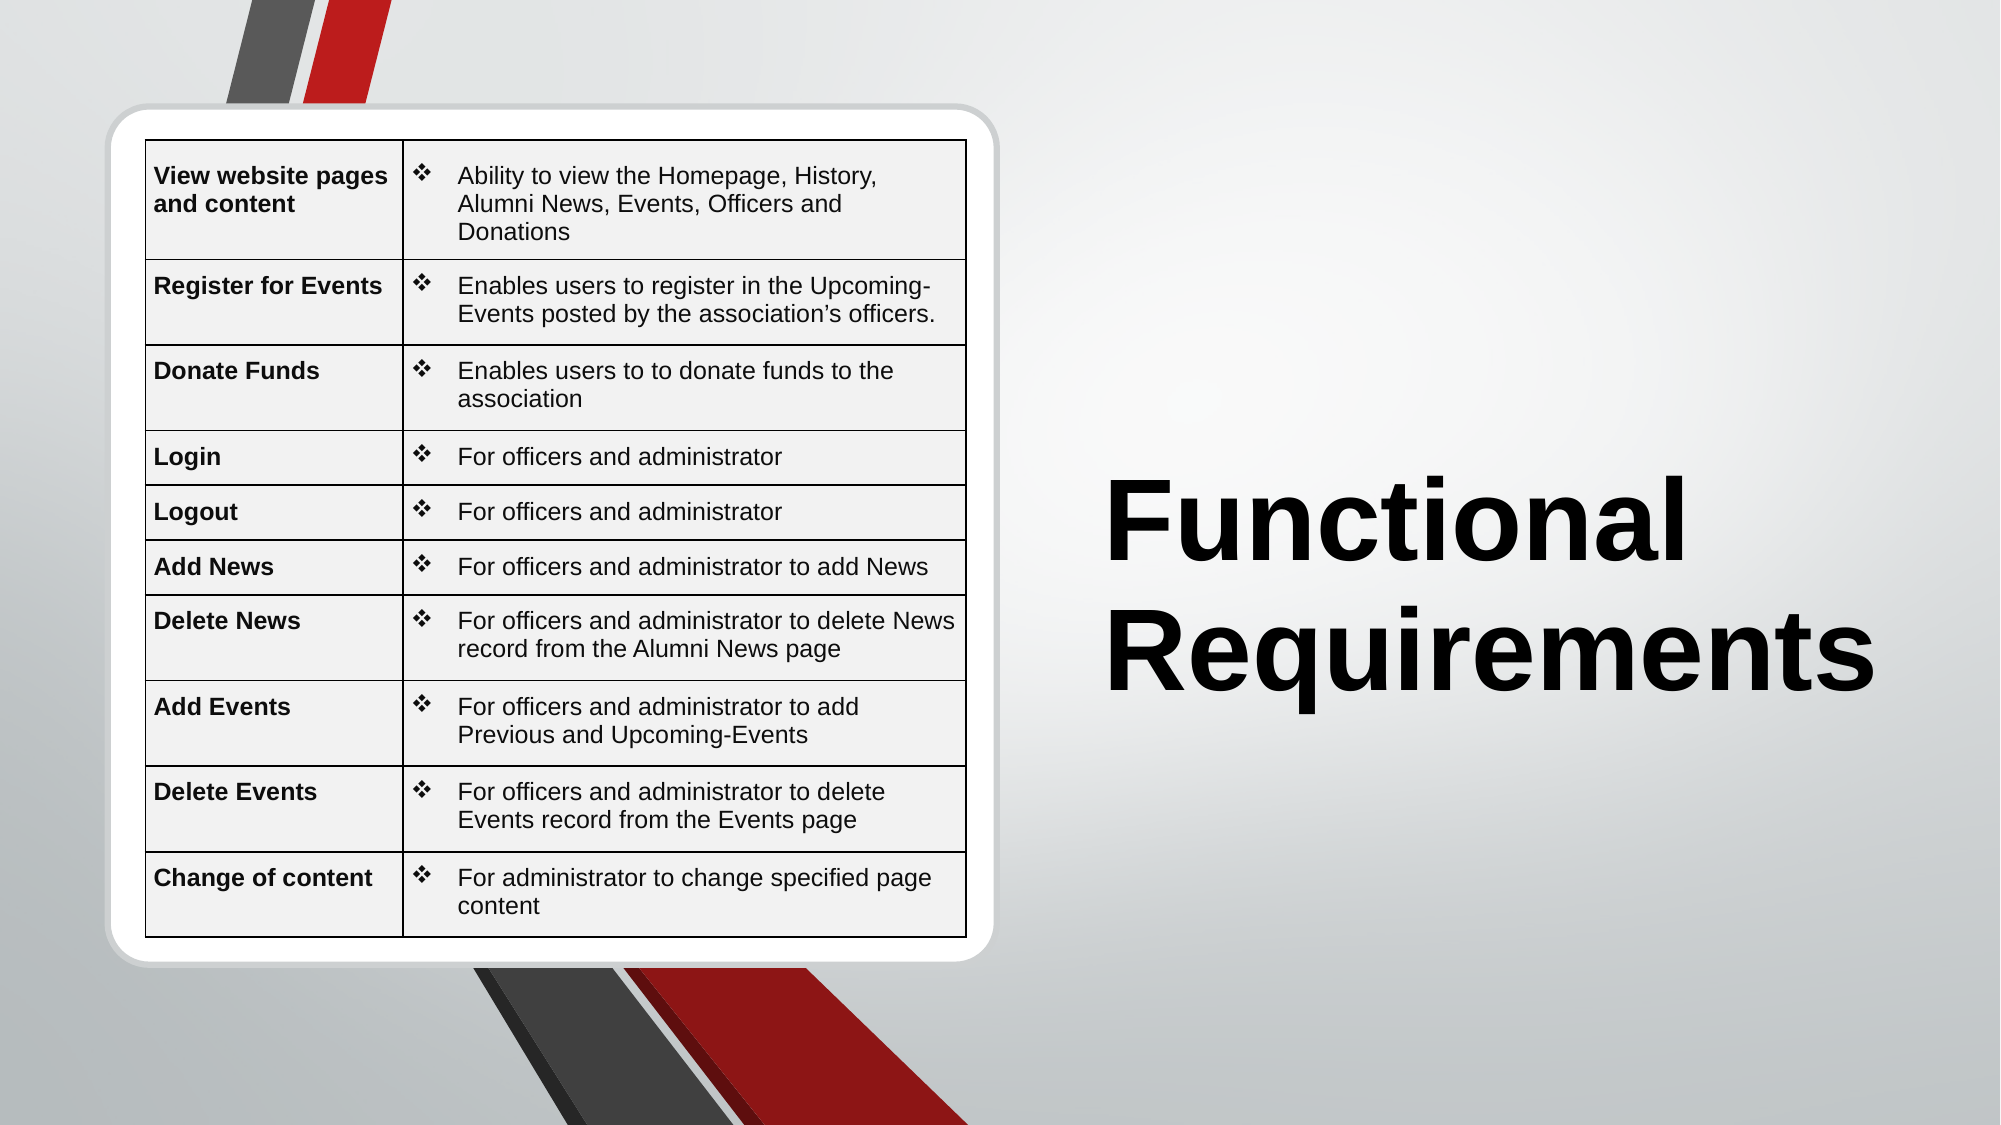

| View website pages and content | Ability to view the Homepage, History, Alumni News, Events, Officers and Donations |
| --- | --- |
| Register for Events | Enables users to register in the Upcoming-Events posted by the association’s officers. |
| Donate Funds | Enables users to to donate funds to the association |
| Login | For officers and administrator |
| Logout | For officers and administrator |
| Add News | For officers and administrator to add News |
| Delete News | For officers and administrator to delete News record from the Alumni News page |
| Add Events | For officers and administrator to add Previous and Upcoming-Events |
| Delete Events | For officers and administrator to delete Events record from the Events page |
| Change of content | For administrator to change specified page content |
Functional Requirements